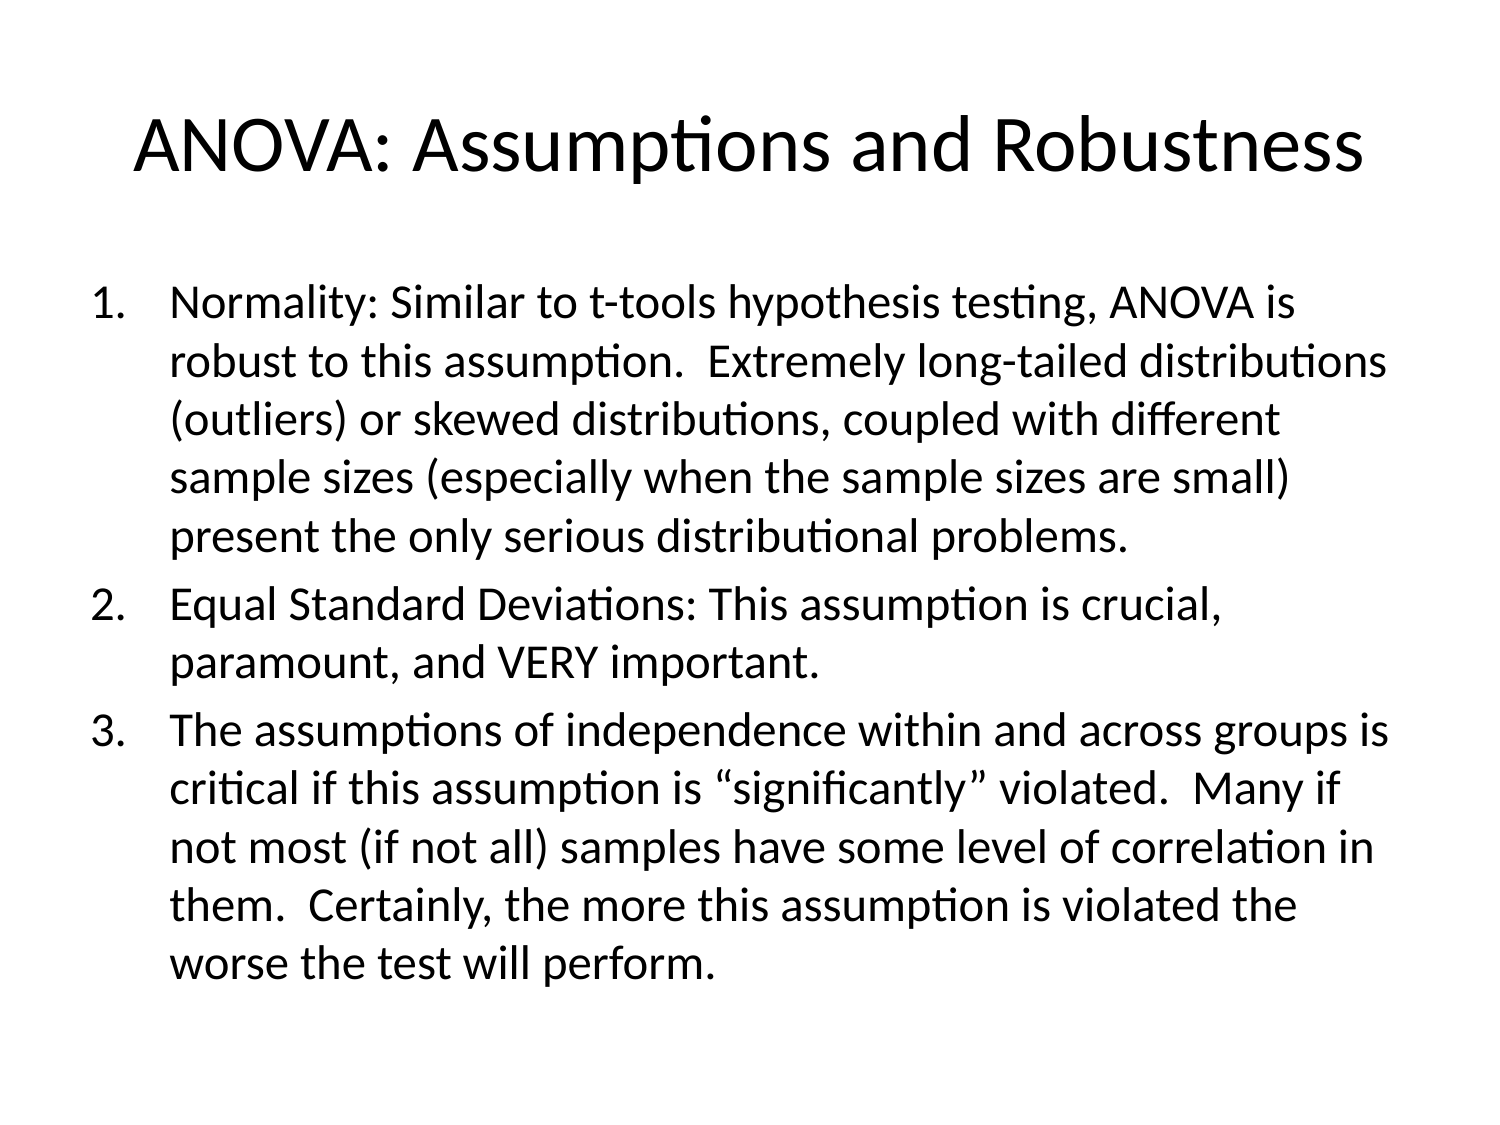

# ANOVA: Assumptions and Robustness
Normality: Similar to t-tools hypothesis testing, ANOVA is robust to this assumption.  Extremely long-tailed distributions (outliers) or skewed distributions, coupled with different sample sizes (especially when the sample sizes are small) present the only serious distributional problems.
Equal Standard Deviations: This assumption is crucial, paramount, and VERY important.
The assumptions of independence within and across groups is critical if this assumption is “significantly” violated.  Many if not most (if not all) samples have some level of correlation in them.  Certainly, the more this assumption is violated the worse the test will perform.